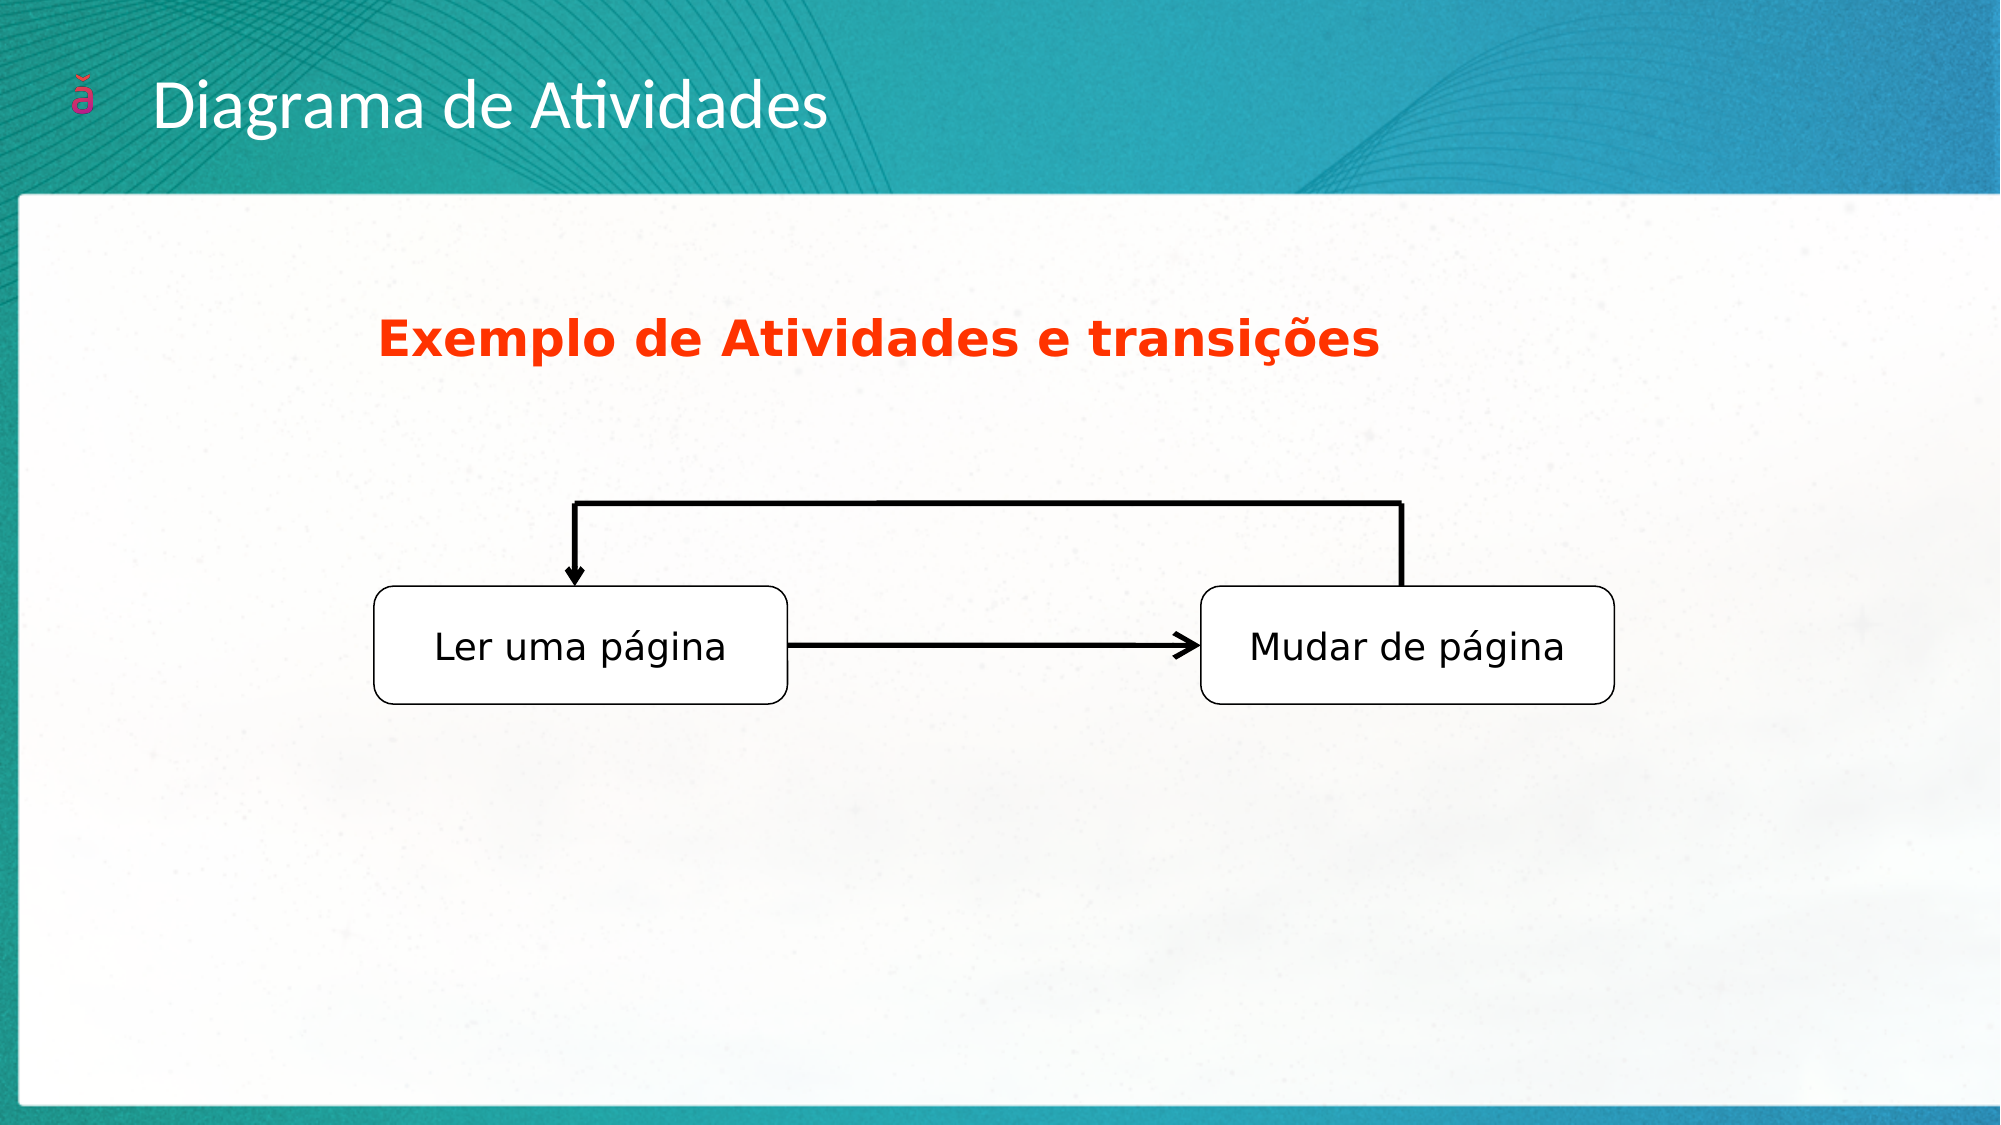

Diagrama de Atividades
Exemplo de Atividades e transições

Ler uma página
Mudar de página